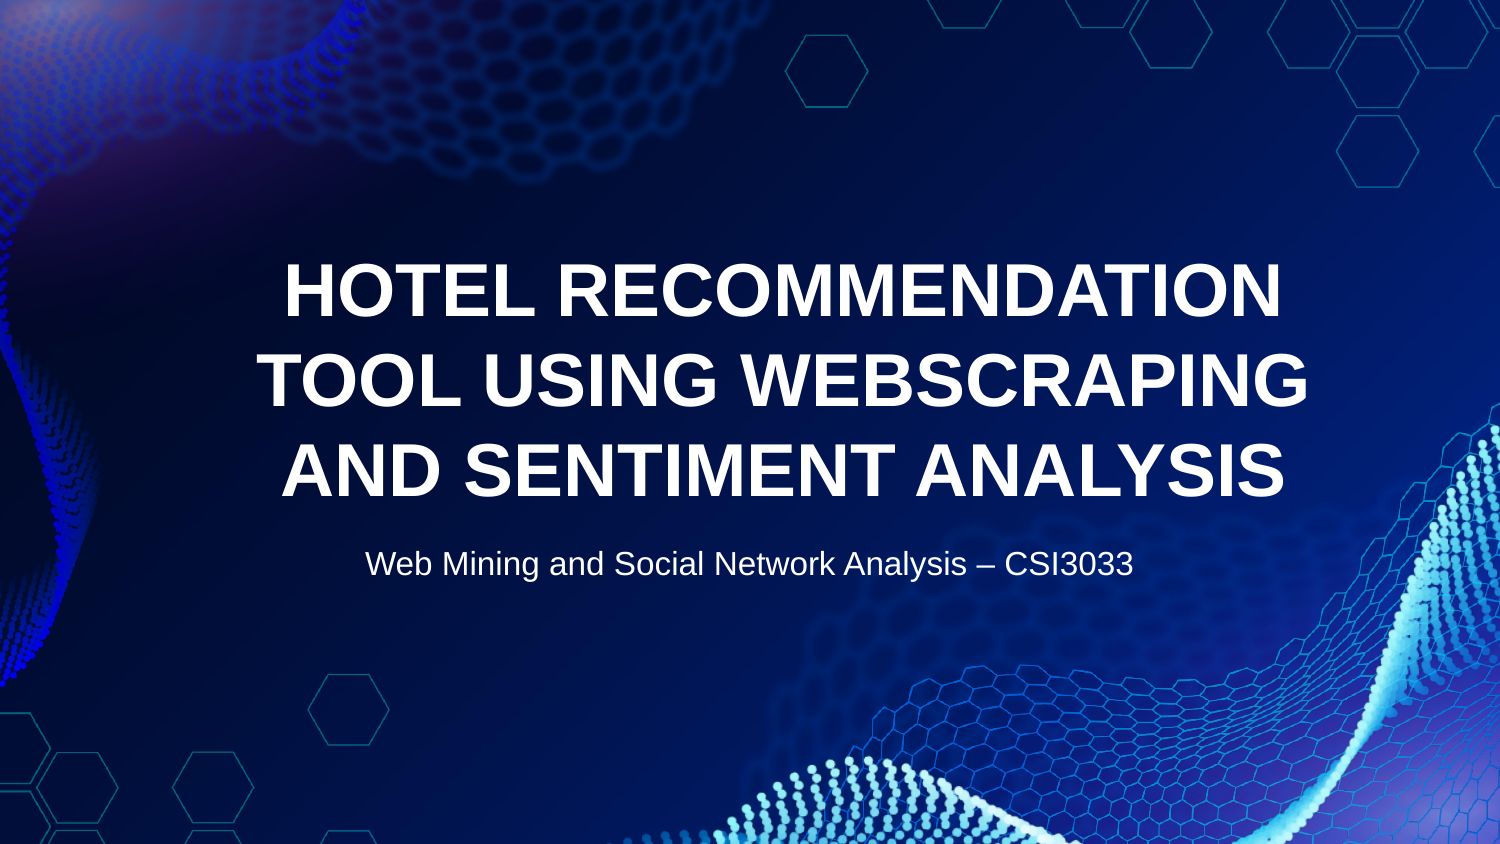

# HOTEL RECOMMENDATION TOOL USING WEBSCRAPING AND SENTIMENT ANALYSIS
Web Mining and Social Network Analysis – CSI3033